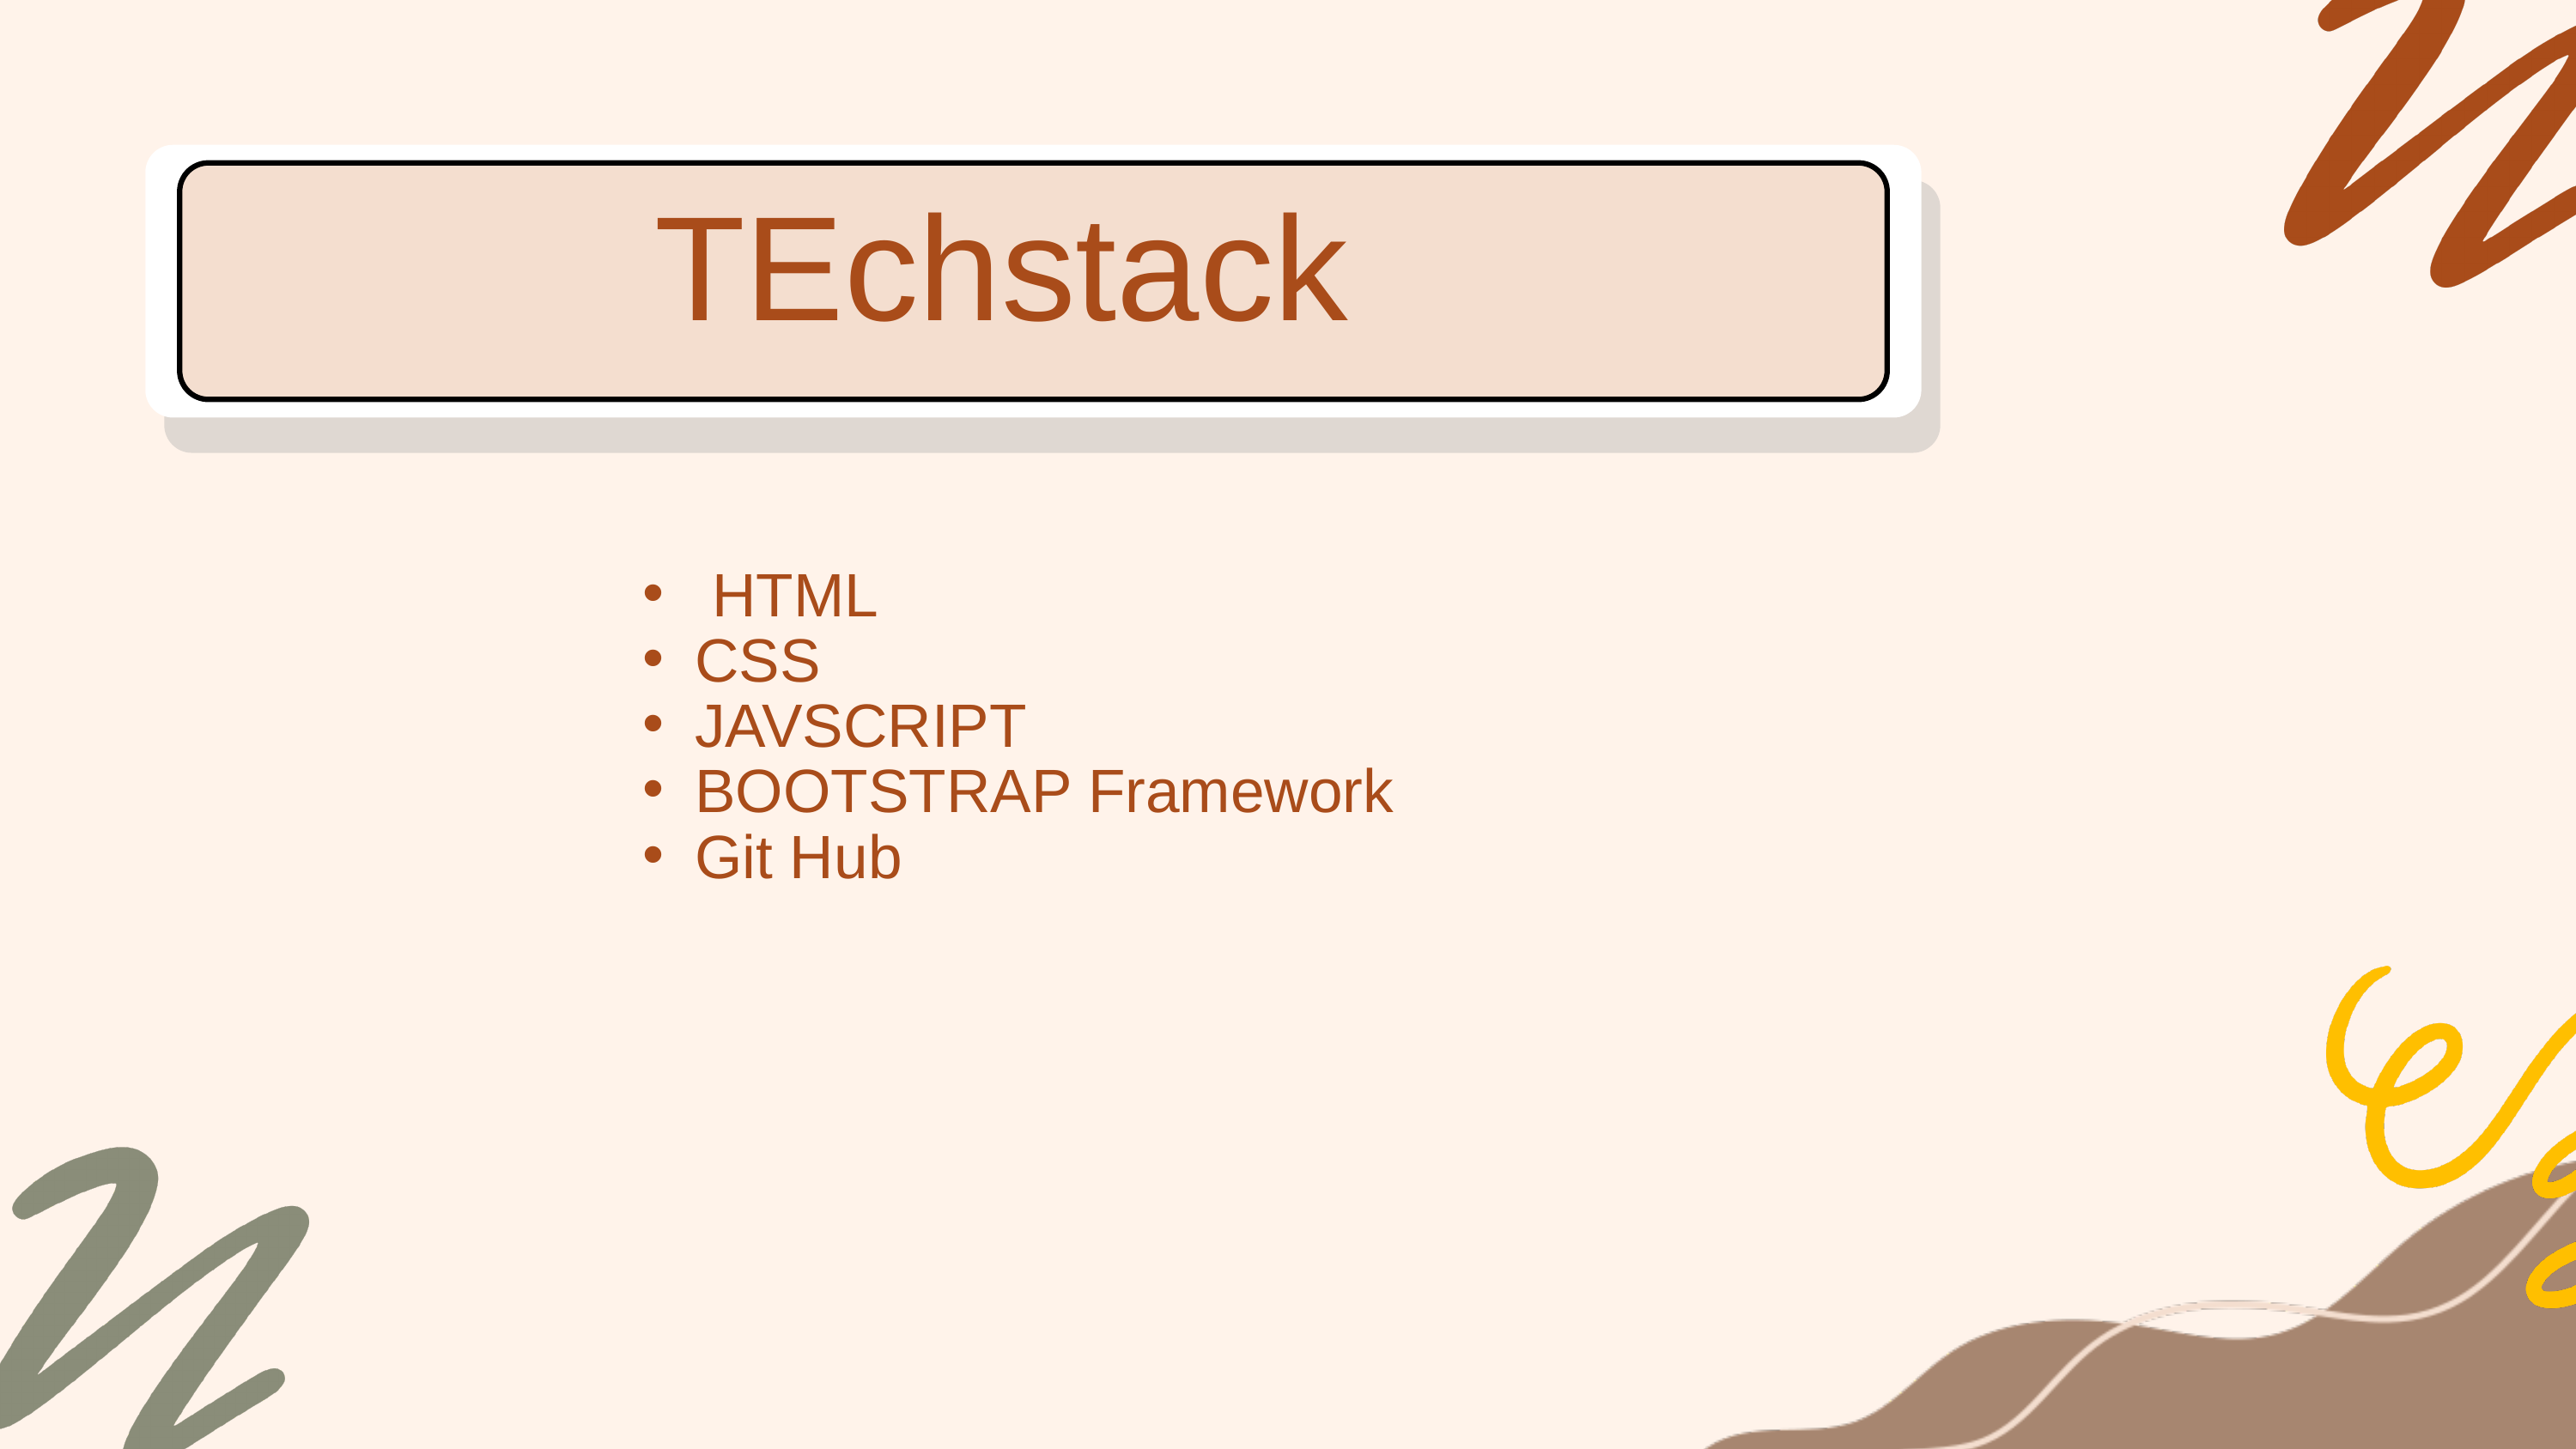

TEchstack
 HTML
CSS
JAVSCRIPT
BOOTSTRAP Framework
Git Hub